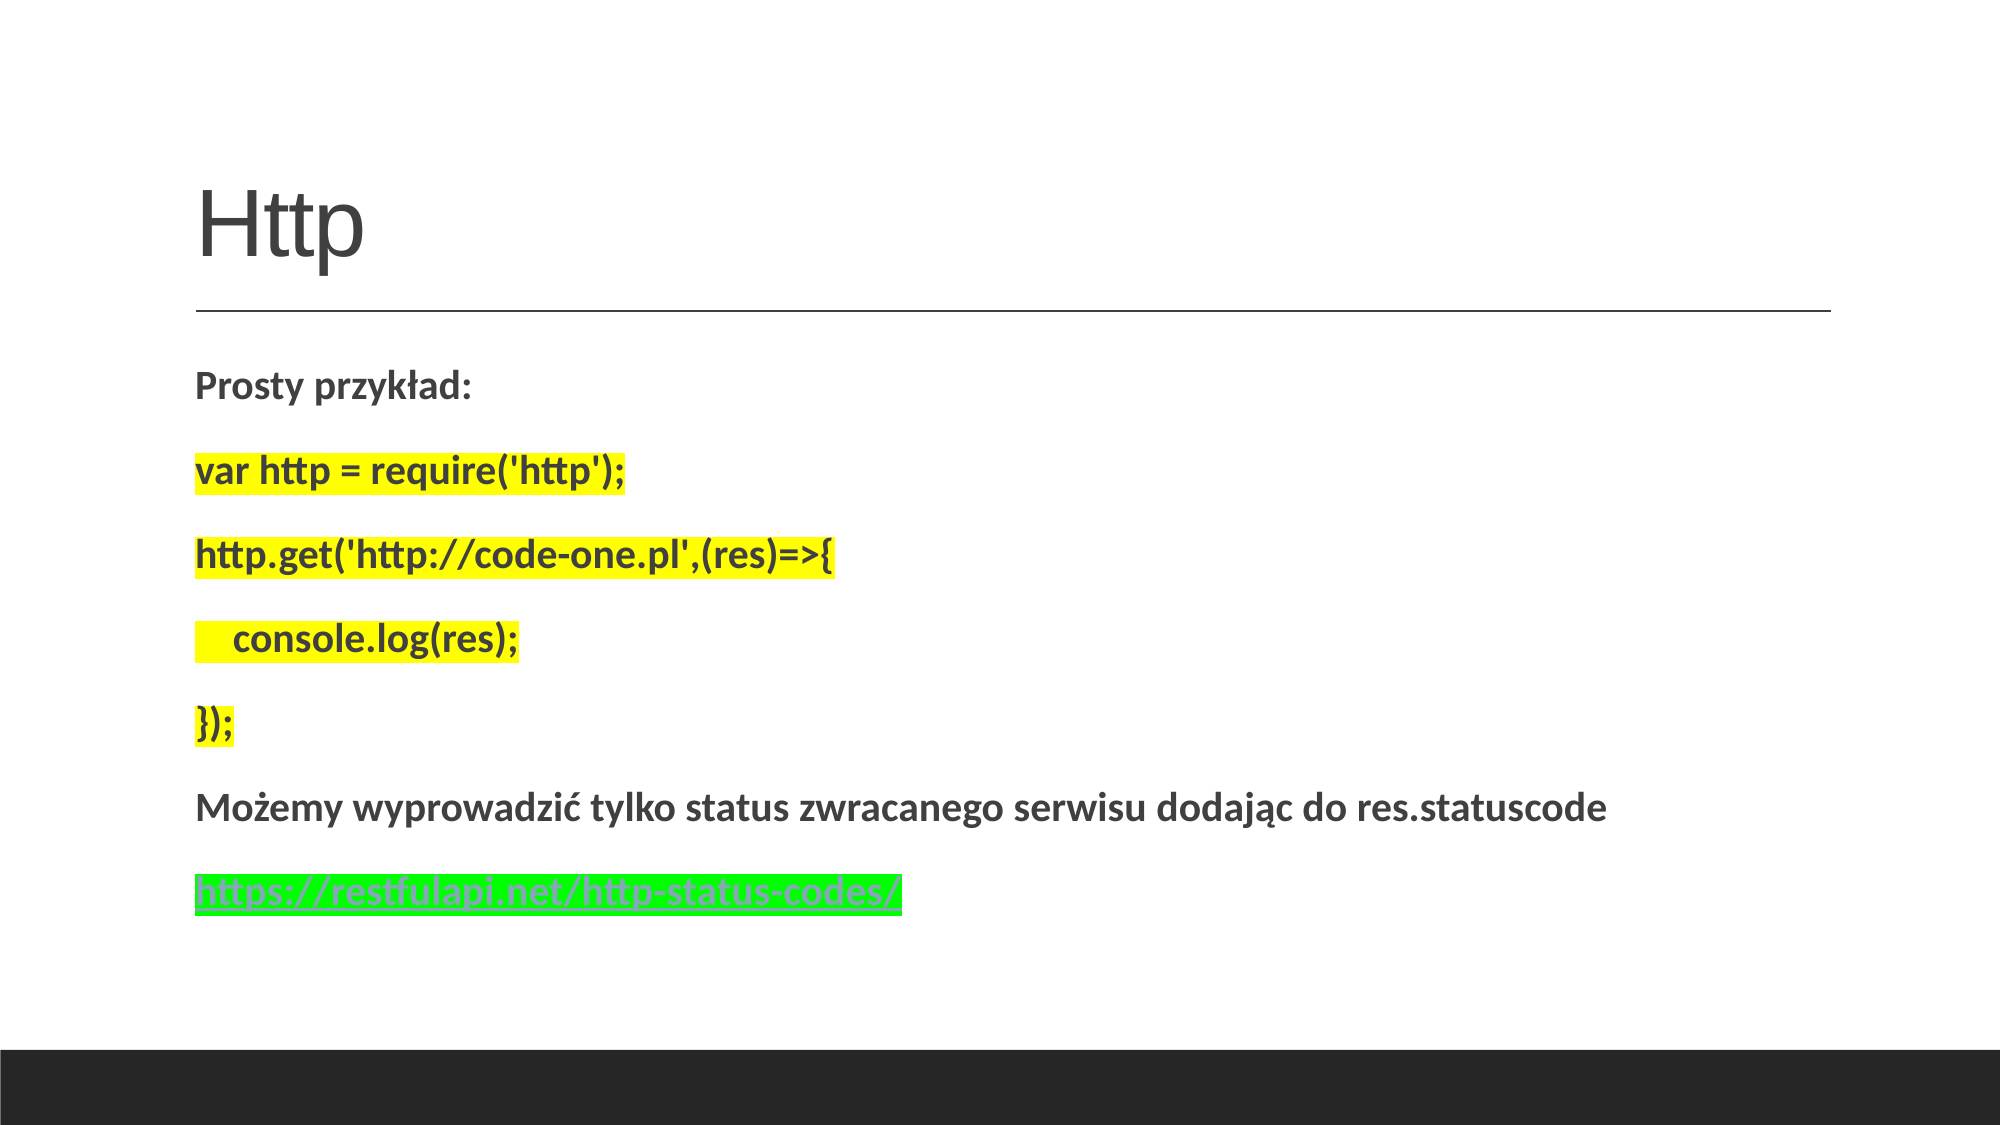

# Http
Prosty przykład:
var http = require('http');
http.get('http://code-one.pl',(res)=>{
    console.log(res);
});
Możemy wyprowadzić tylko status zwracanego serwisu dodając do res.statuscode
https://restfulapi.net/http-status-codes/